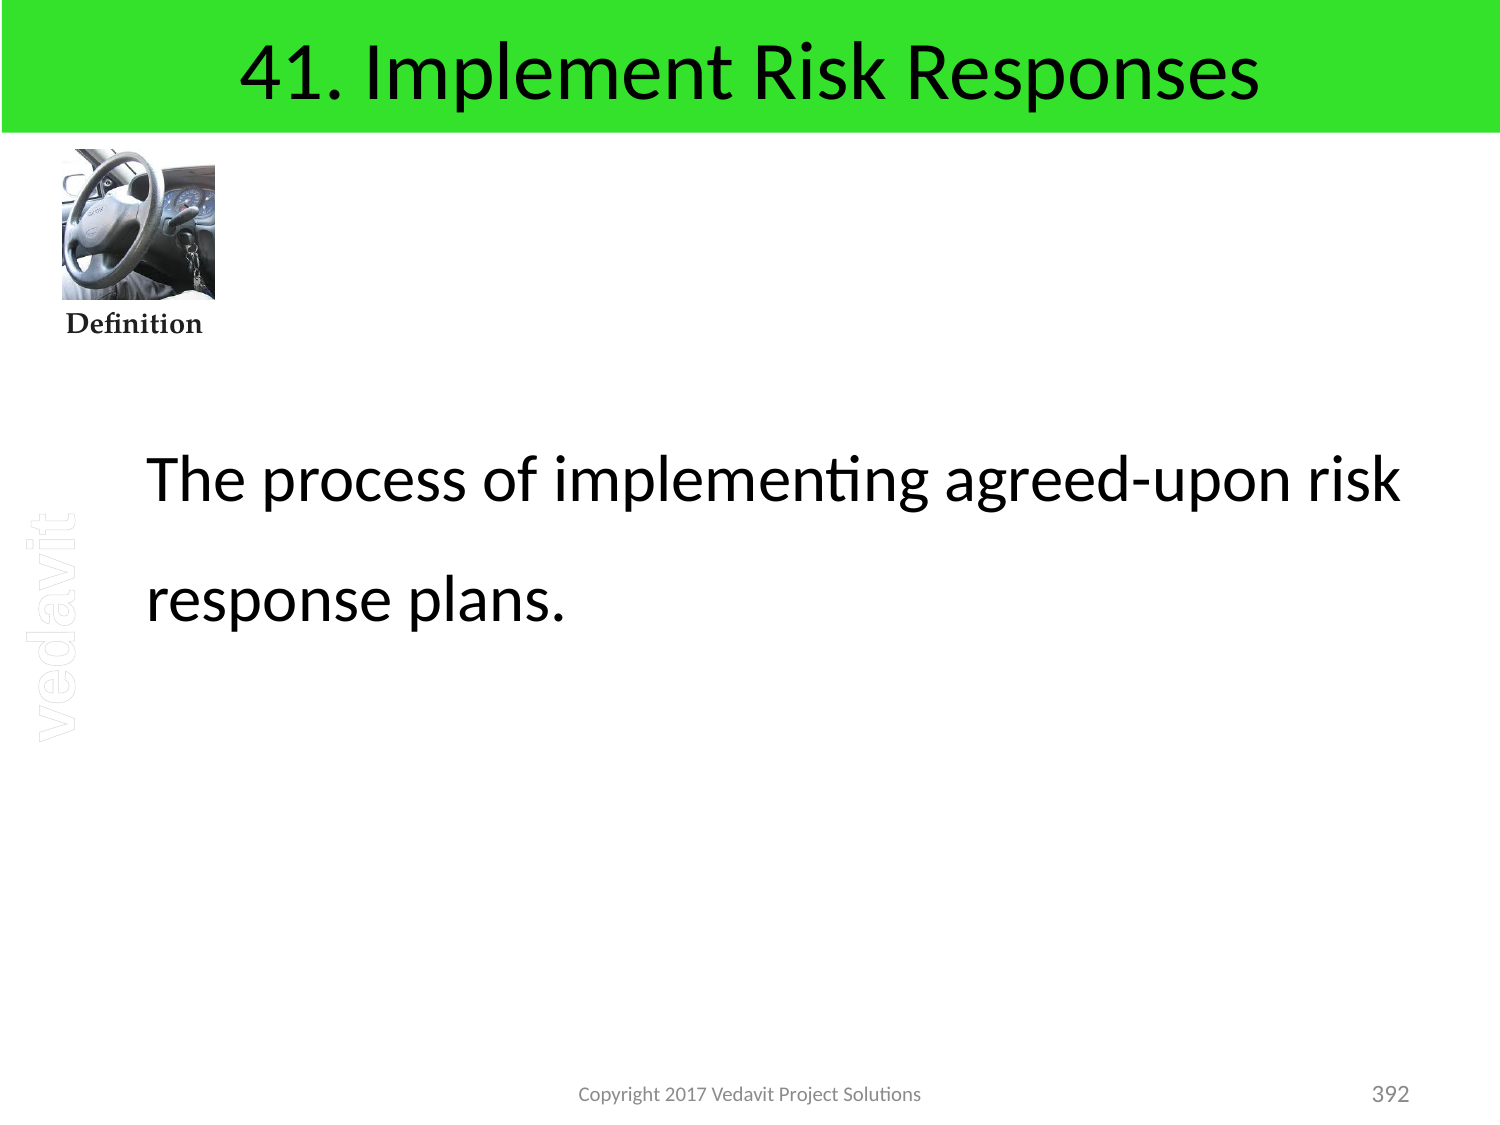

# 41. Implement Risk Responses
	The process of implementing agreed-upon risk response plans.

Copyright 2017 Vedavit Project Solutions
392